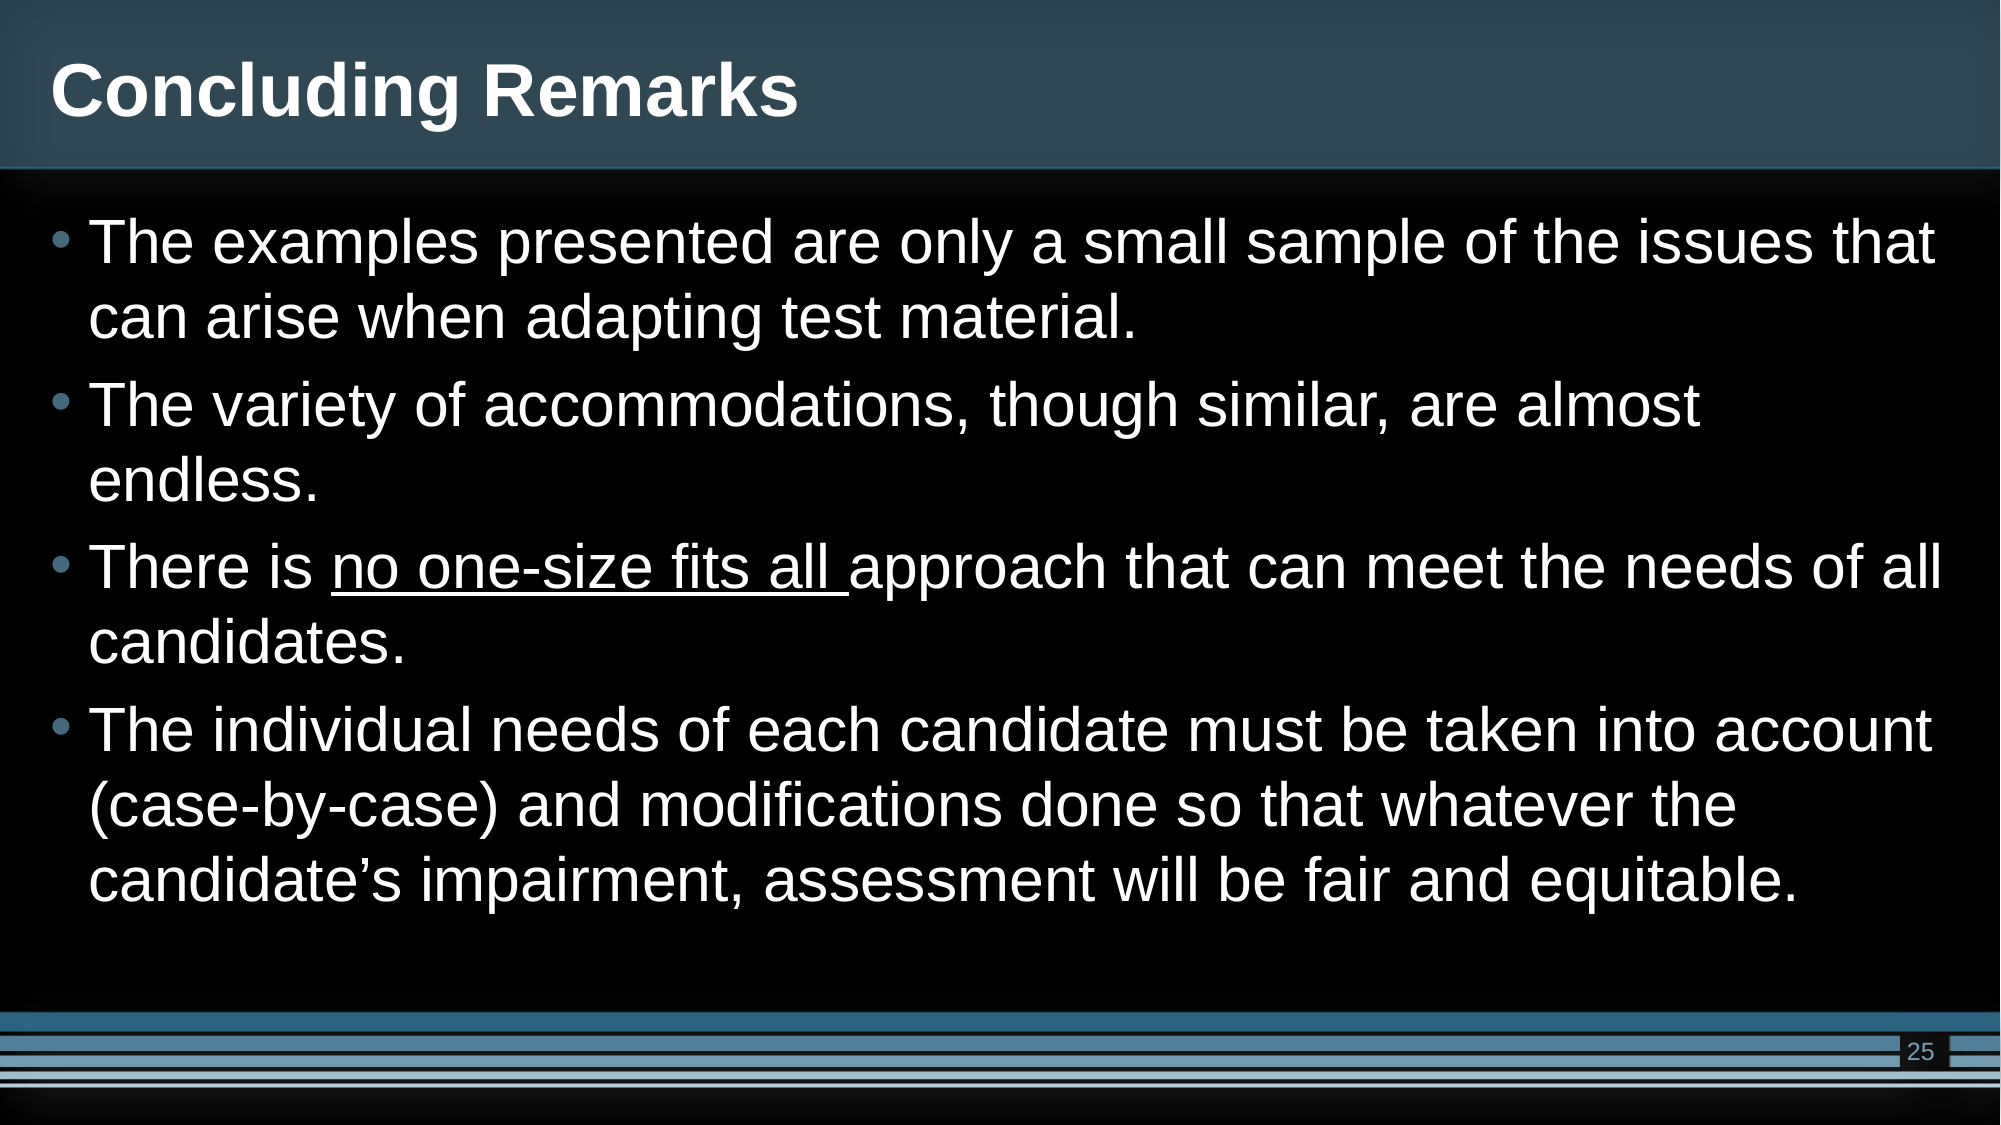

# Concluding Remarks
The examples presented are only a small sample of the issues that can arise when adapting test material.
The variety of accommodations, though similar, are almost endless.
There is no one-size fits all approach that can meet the needs of all candidates.
The individual needs of each candidate must be taken into account (case-by-case) and modifications done so that whatever the candidate’s impairment, assessment will be fair and equitable.

25